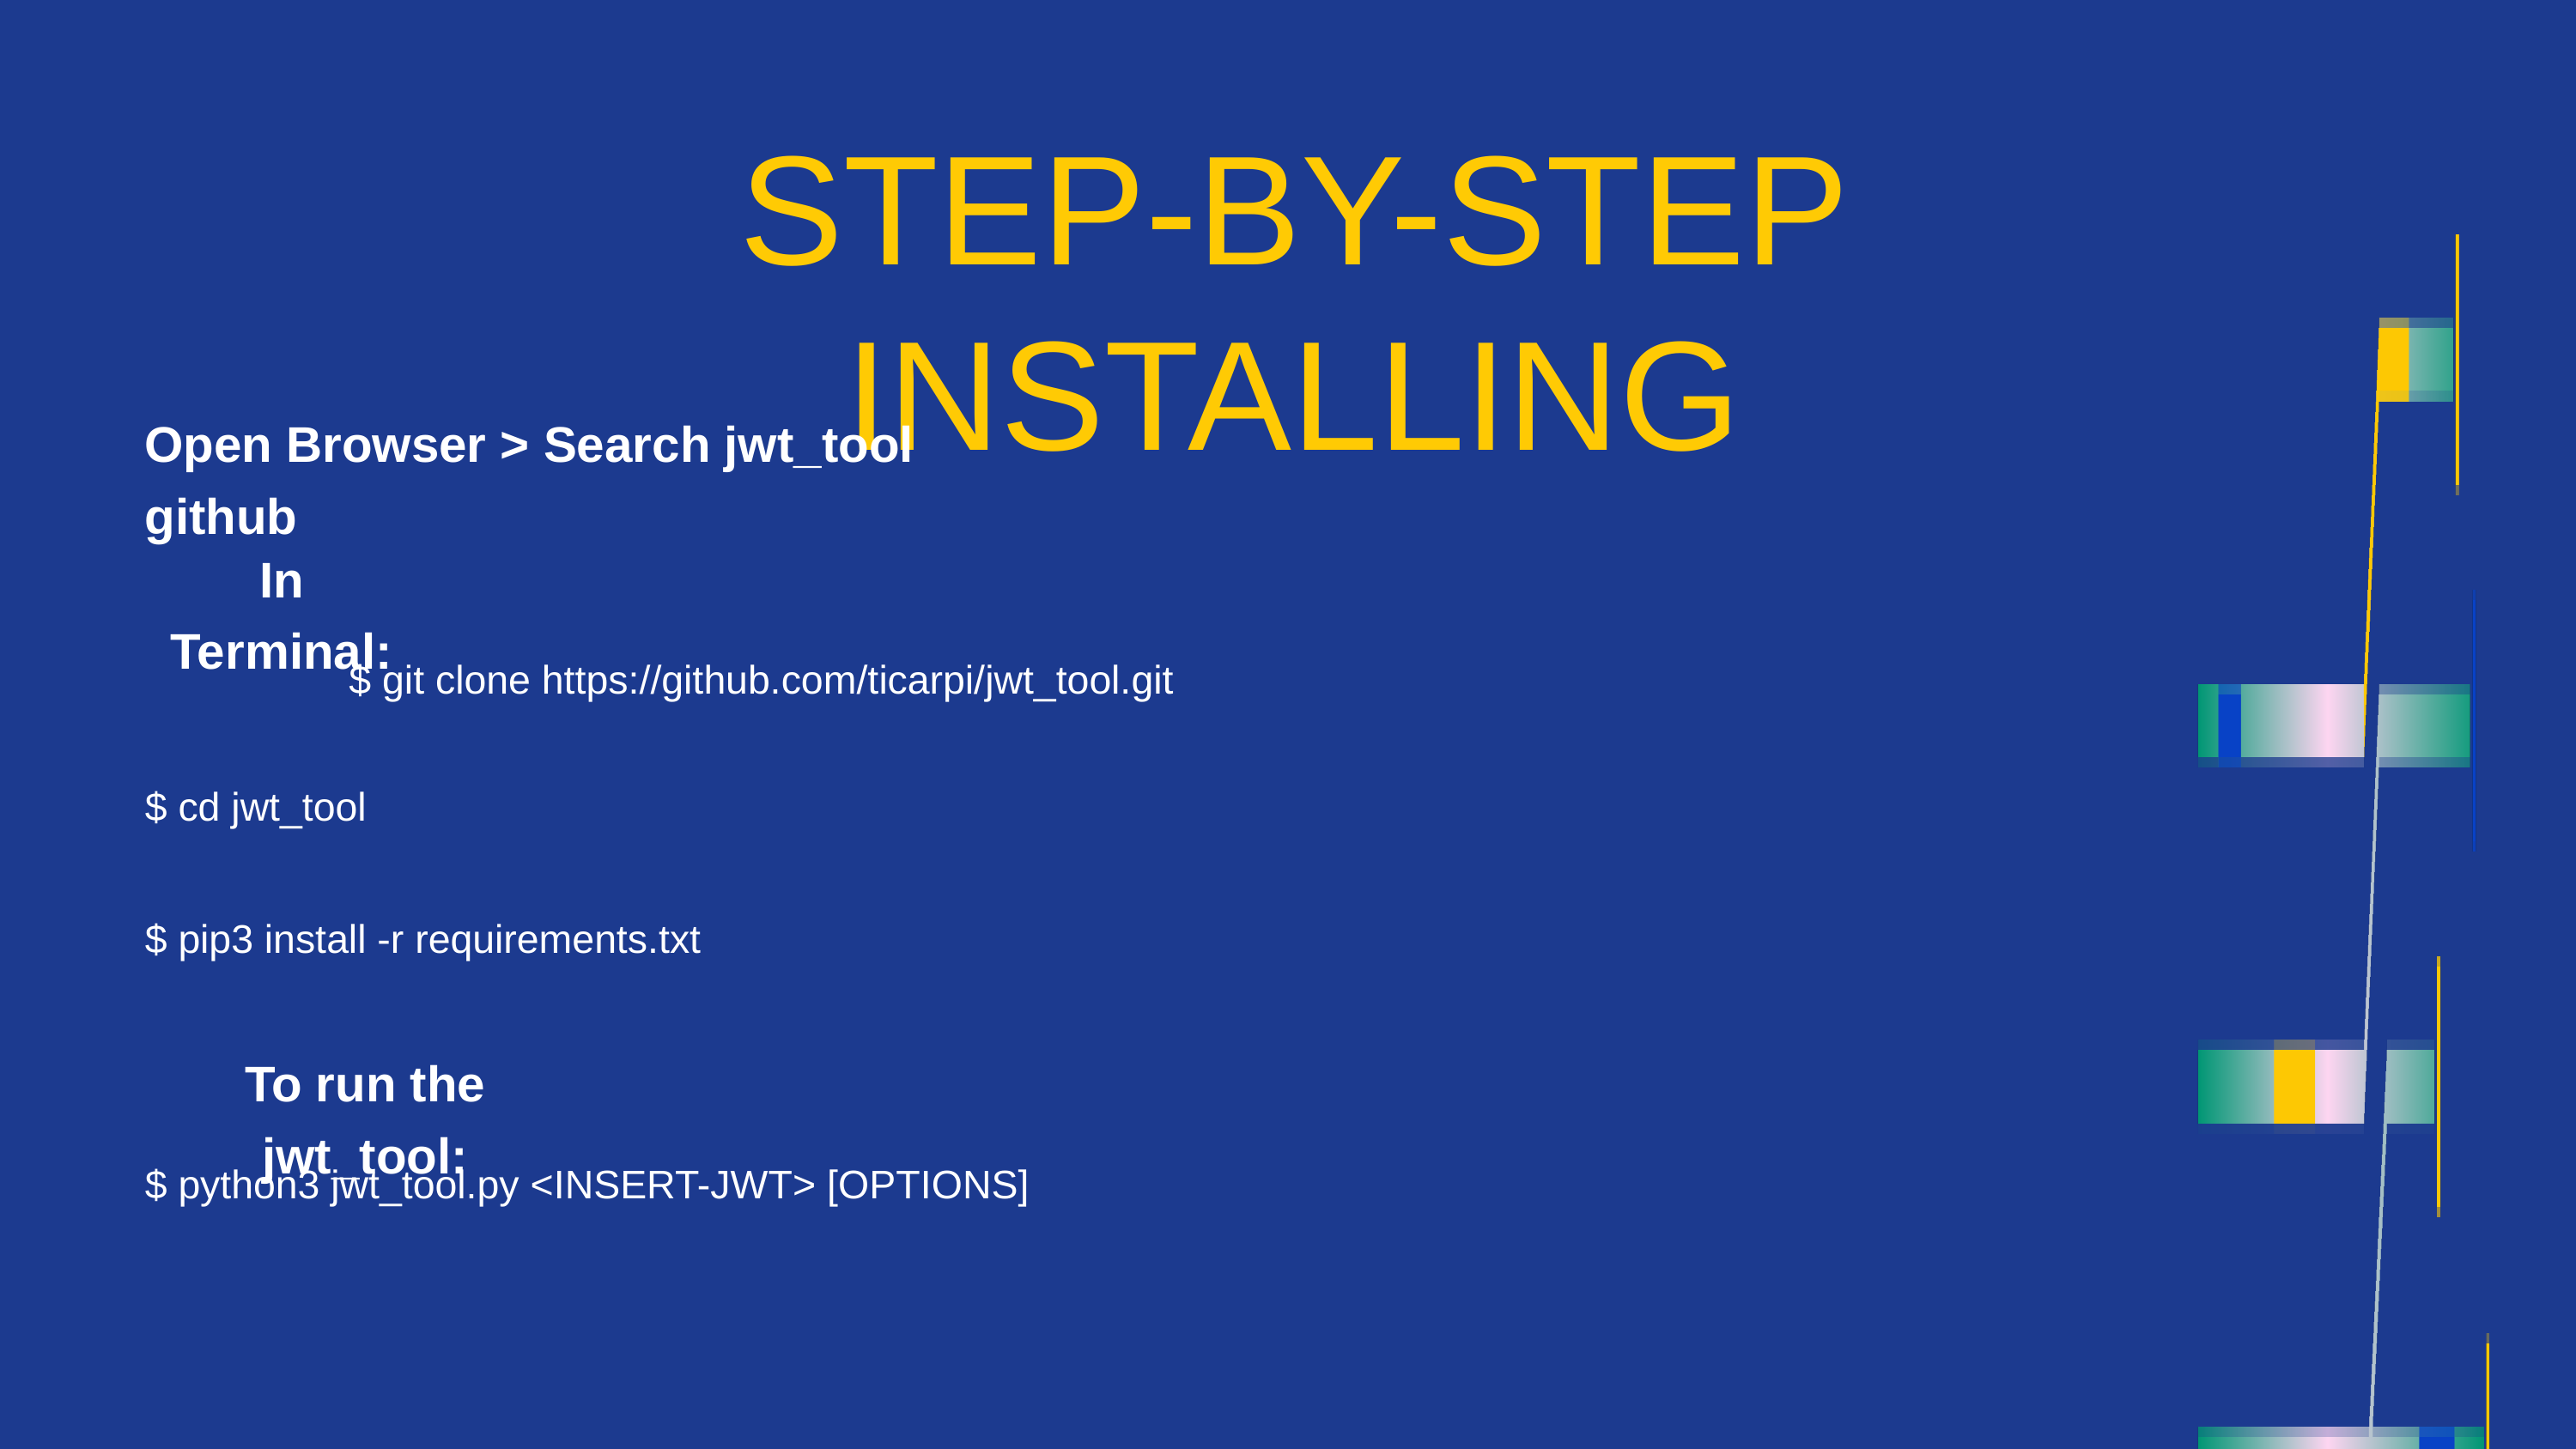

STEP-BY-STEP INSTALLING
Open Browser > Search jwt_tool github
In Terminal:
$ git clone https://github.com/ticarpi/jwt_tool.git
$ cd jwt_tool
$ pip3 install -r requirements.txt
To run the jwt_tool:
$ python3 jwt_tool.py <INSERT-JWT> [OPTIONS]